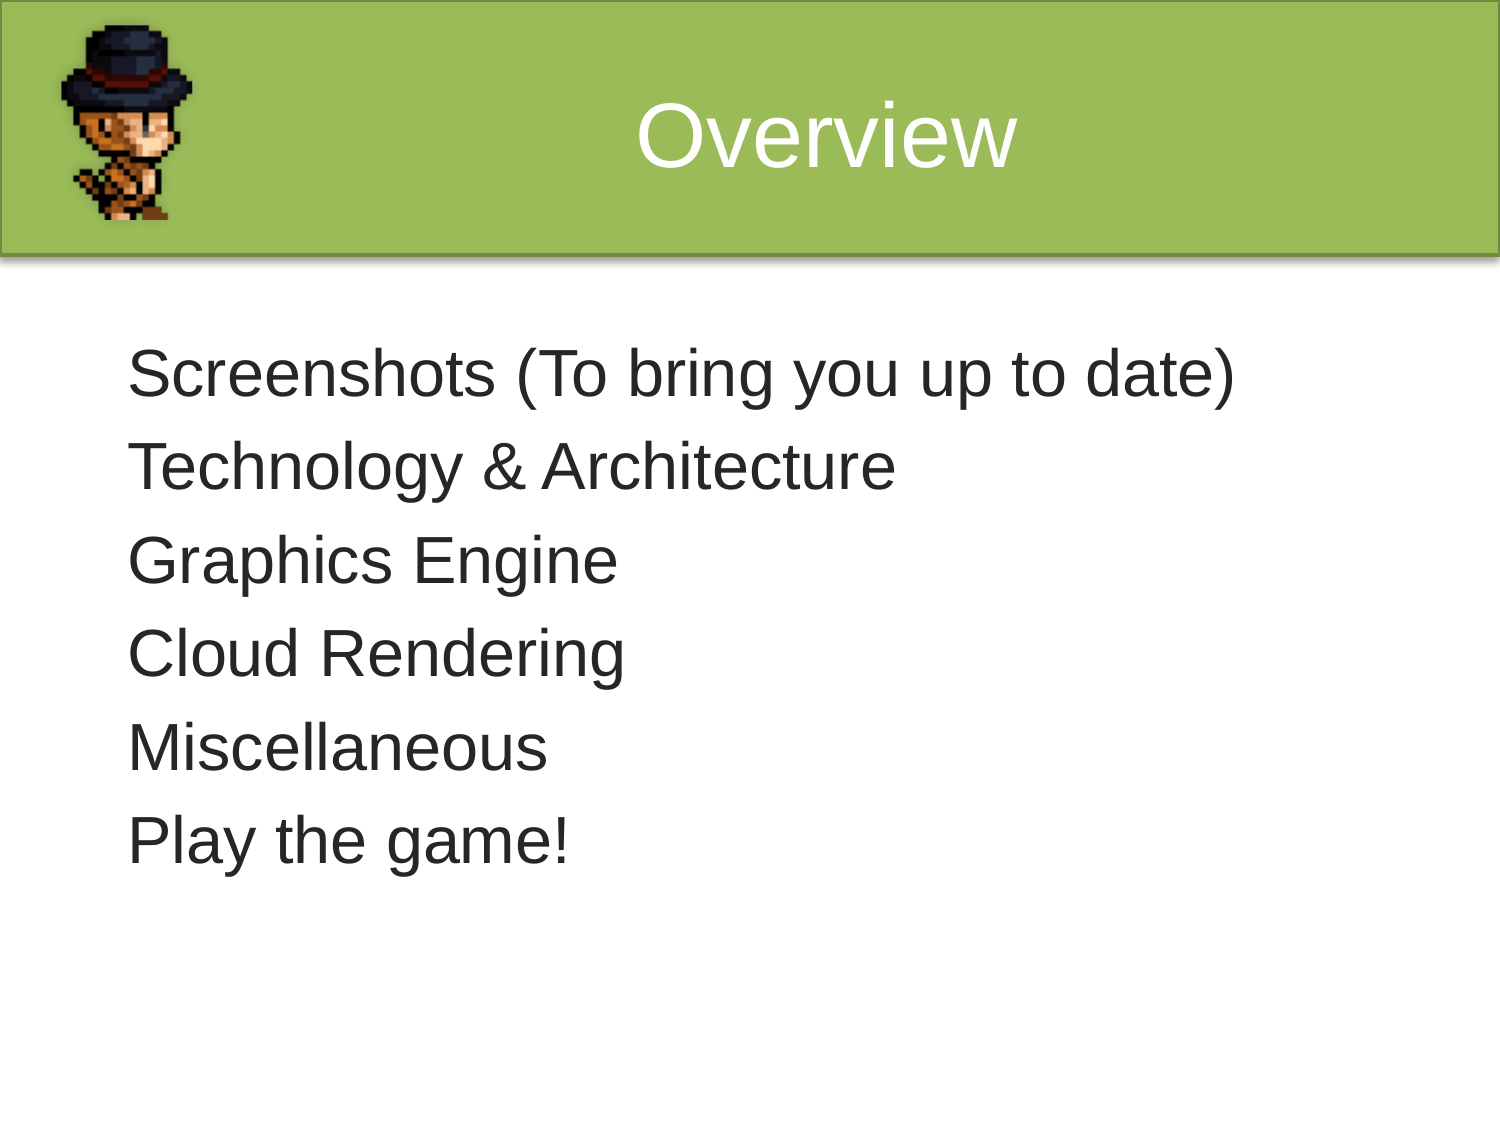

# Overview
Screenshots (To bring you up to date)
Technology & Architecture
Graphics Engine
Cloud Rendering
Miscellaneous
Play the game!